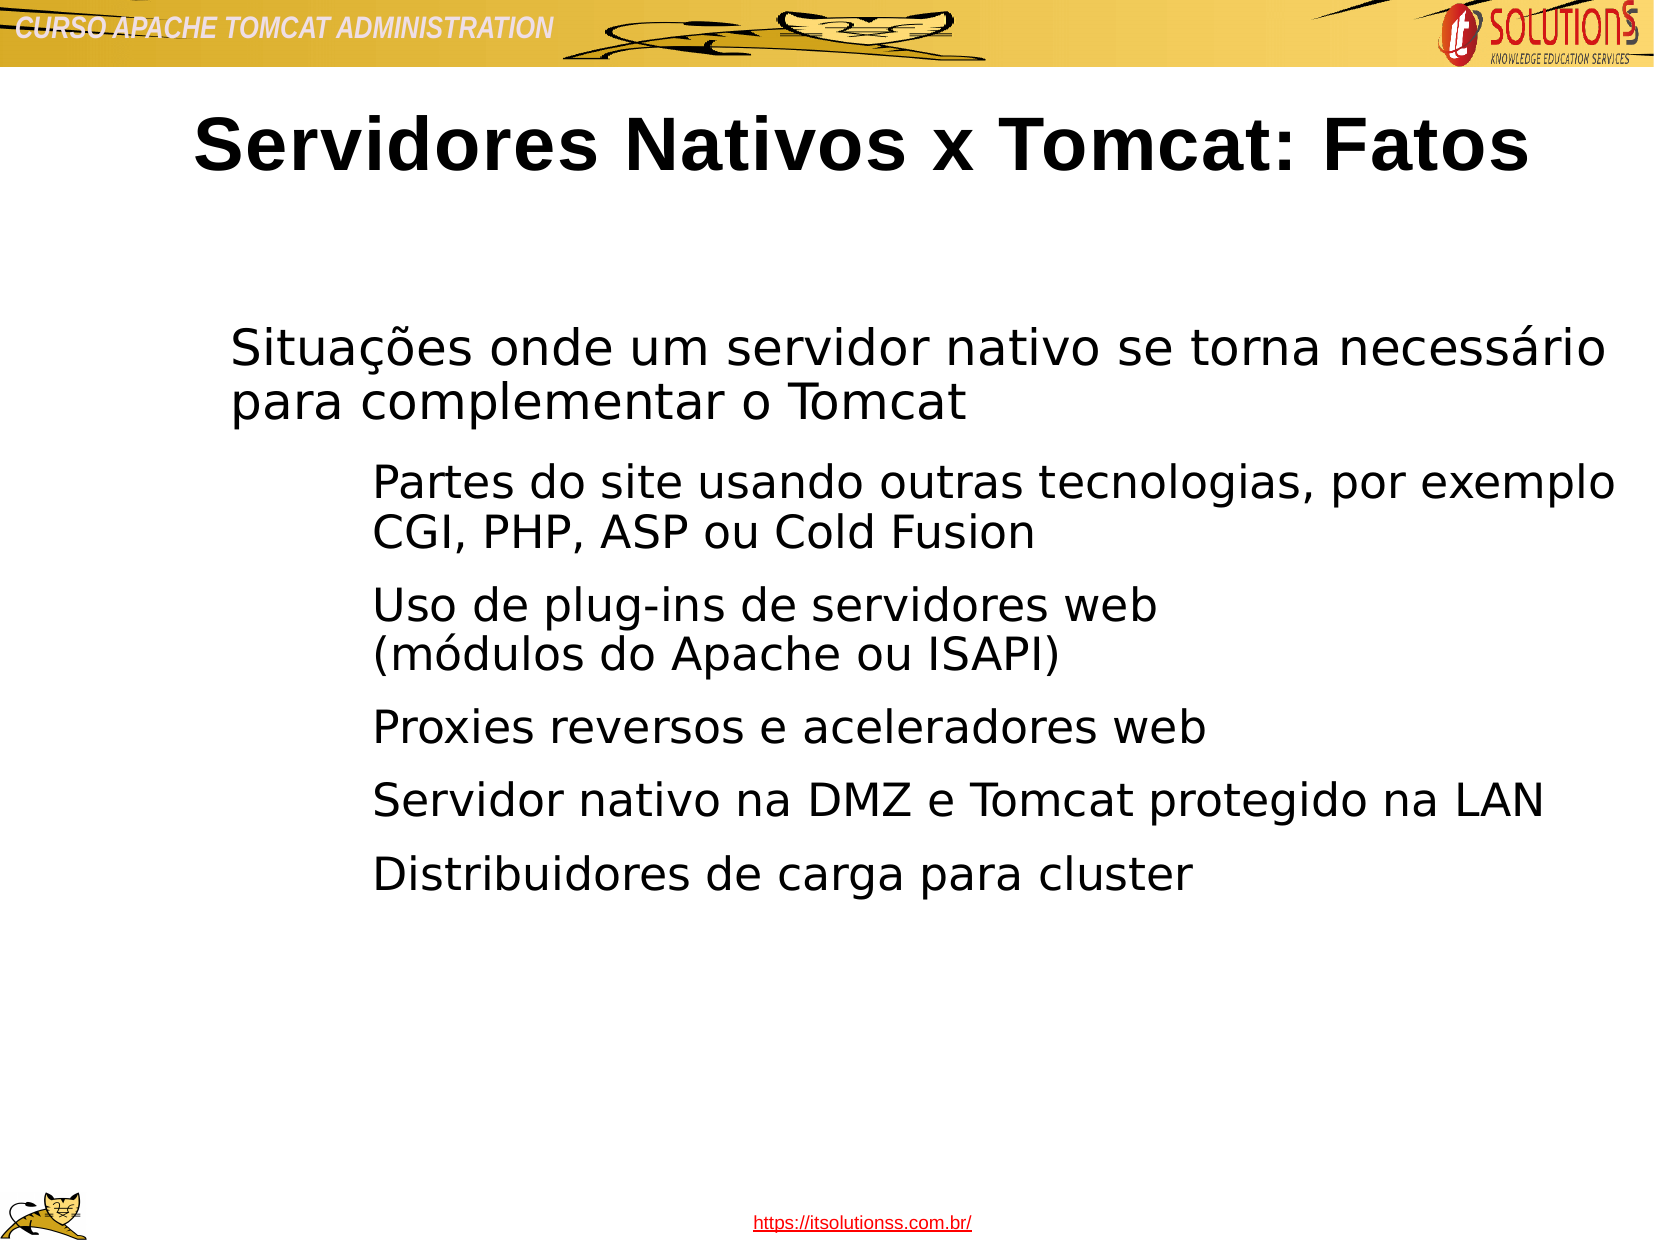

Servidores Nativos x Tomcat: Fatos
Situações onde um servidor nativo se torna necessário para complementar o Tomcat
Partes do site usando outras tecnologias, por exemplo CGI, PHP, ASP ou Cold Fusion
Uso de plug-ins de servidores web
(módulos do Apache ou ISAPI)
Proxies reversos e aceleradores web
Servidor nativo na DMZ e Tomcat protegido na LAN
Distribuidores de carga para cluster